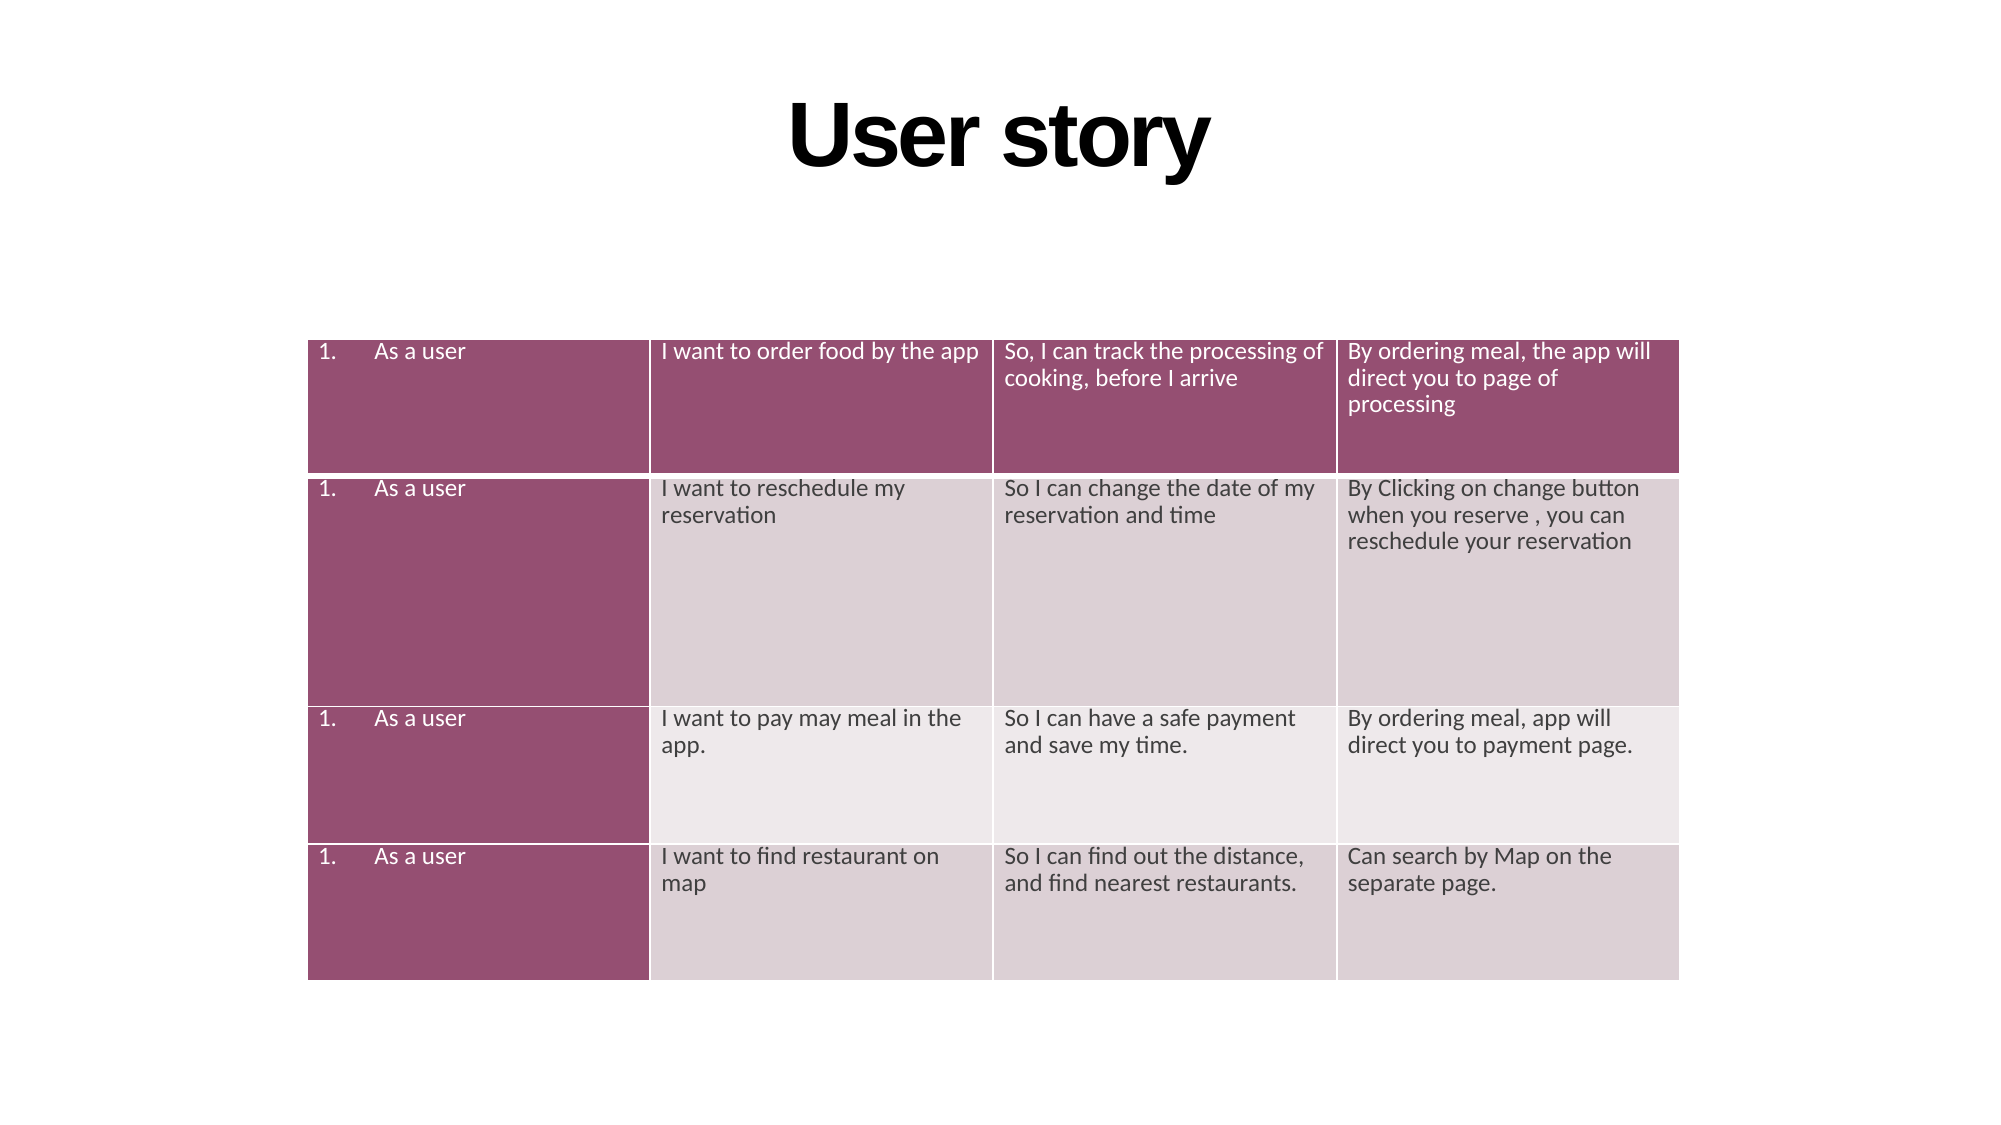

# User story

| As a user | I want to order food by the app | So, I can track the processing of cooking, before I arrive | By ordering meal, the app will direct you to page of processing |
| --- | --- | --- | --- |
| As a user | I want to reschedule my reservation | So I can change the date of my reservation and time | By Clicking on change button when you reserve , you can reschedule your reservation |
| As a user | I want to pay may meal in the app. | So I can have a safe payment and save my time. | By ordering meal, app will direct you to payment page. |
| As a user | I want to find restaurant on map | So I can find out the distance, and find nearest restaurants. | Can search by Map on the separate page. |